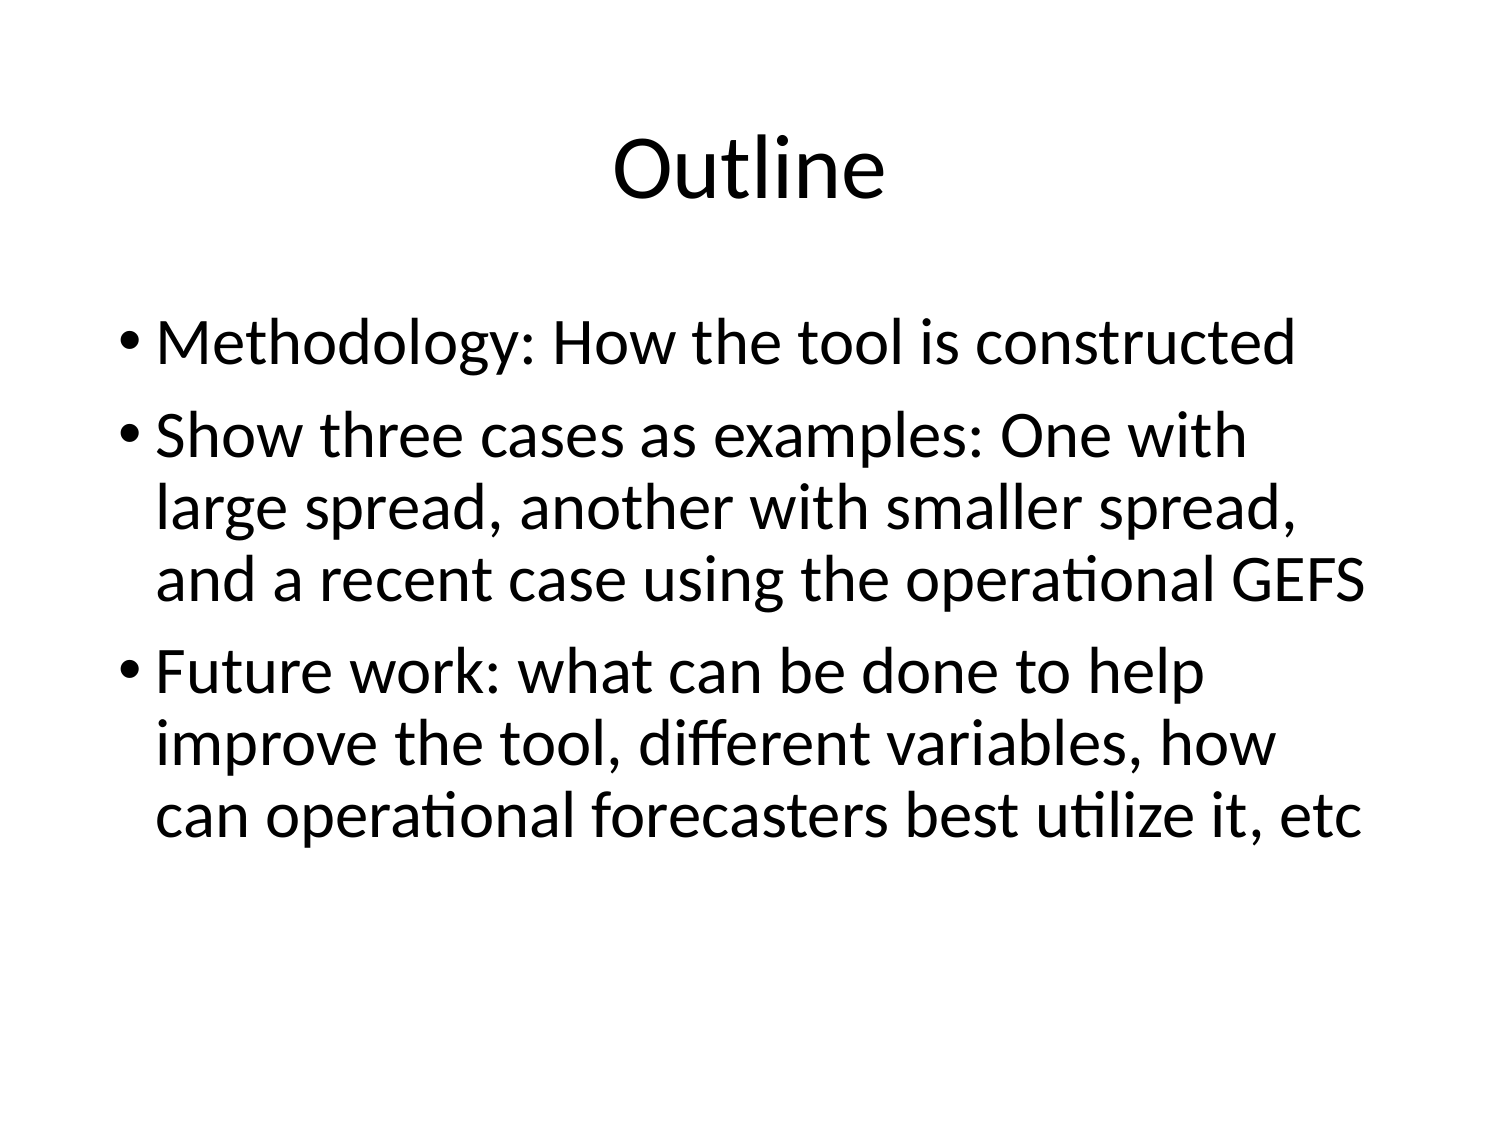

# Outline
Methodology: How the tool is constructed
Show three cases as examples: One with large spread, another with smaller spread, and a recent case using the operational GEFS
Future work: what can be done to help improve the tool, different variables, how can operational forecasters best utilize it, etc